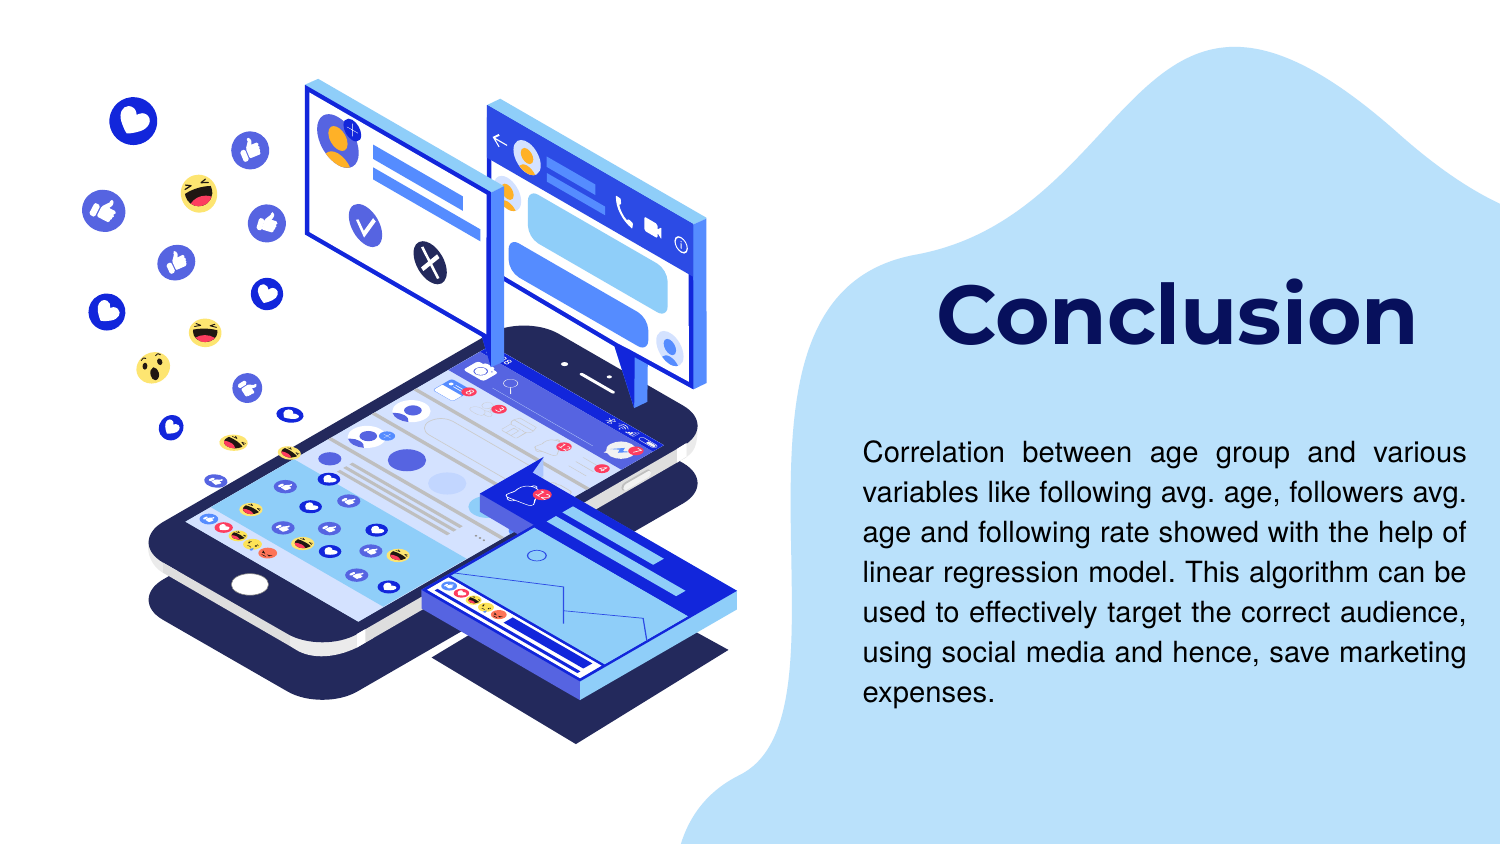

# Conclusion

Correlation between age group and various variables like following avg. age, followers avg. age and following rate showed with the help of linear regression model. This algorithm can be used to effectively target the correct audience, using social media and hence, save marketing expenses.